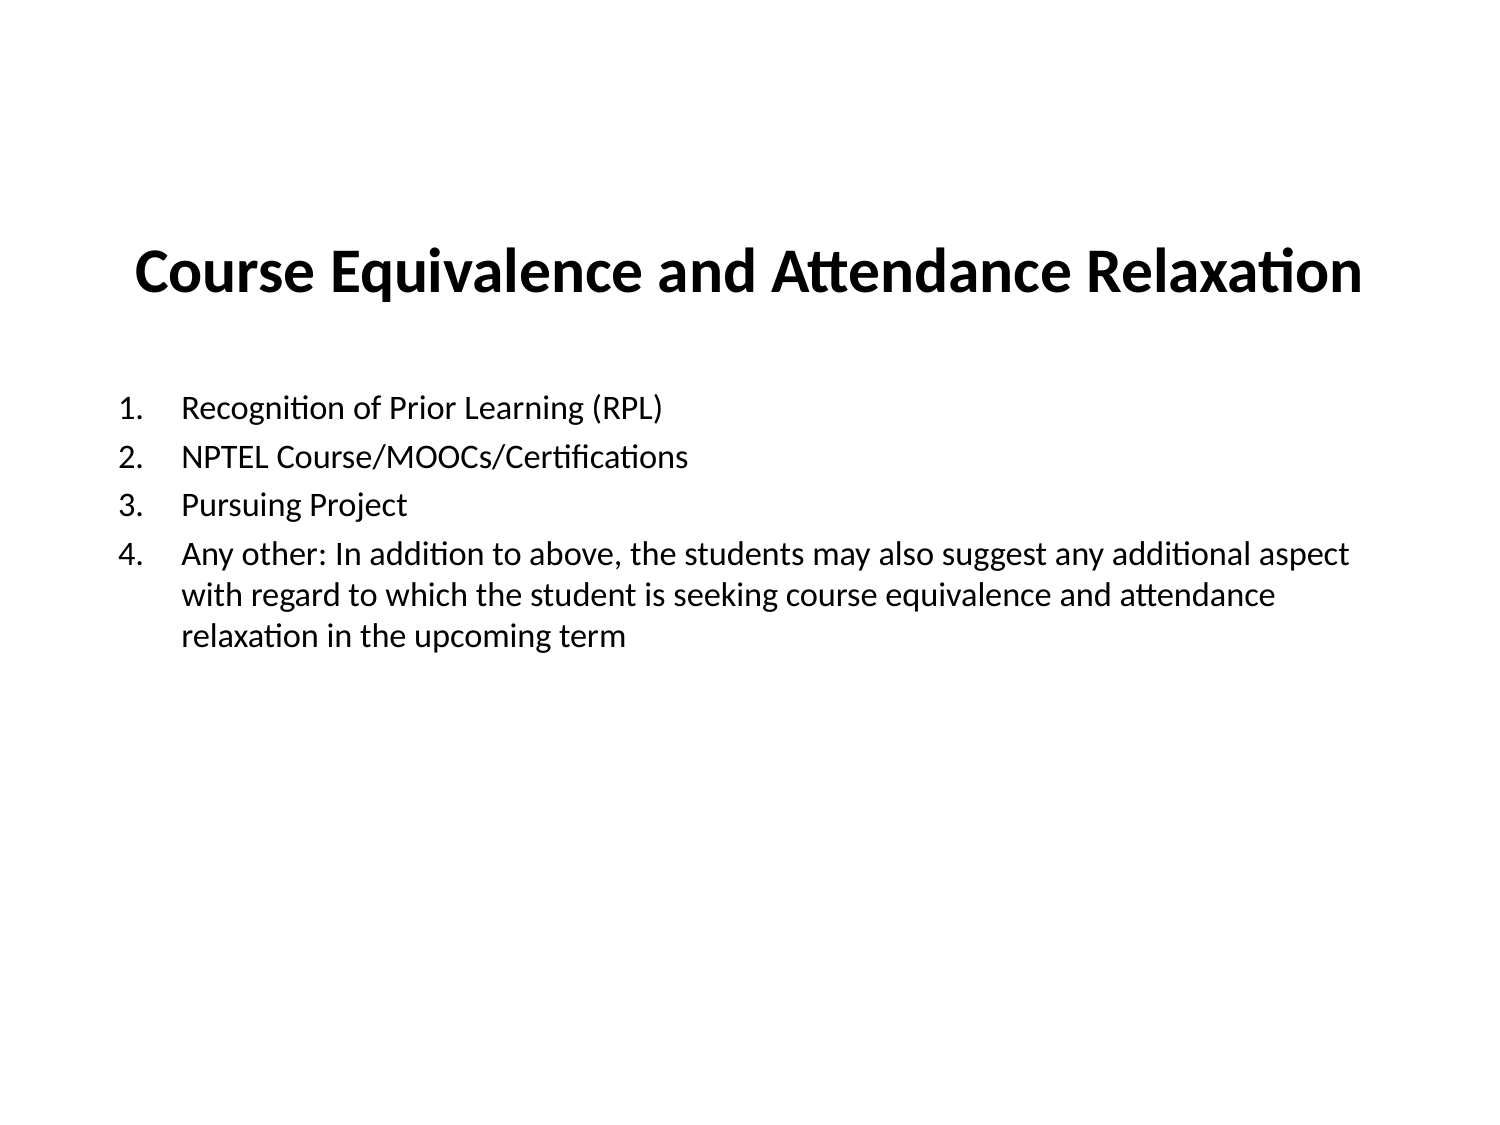

# Course Equivalence and Attendance Relaxation
Recognition of Prior Learning (RPL)
NPTEL Course/MOOCs/Certifications
Pursuing Project
Any other: In addition to above, the students may also suggest any additional aspect with regard to which the student is seeking course equivalence and attendance relaxation in the upcoming term